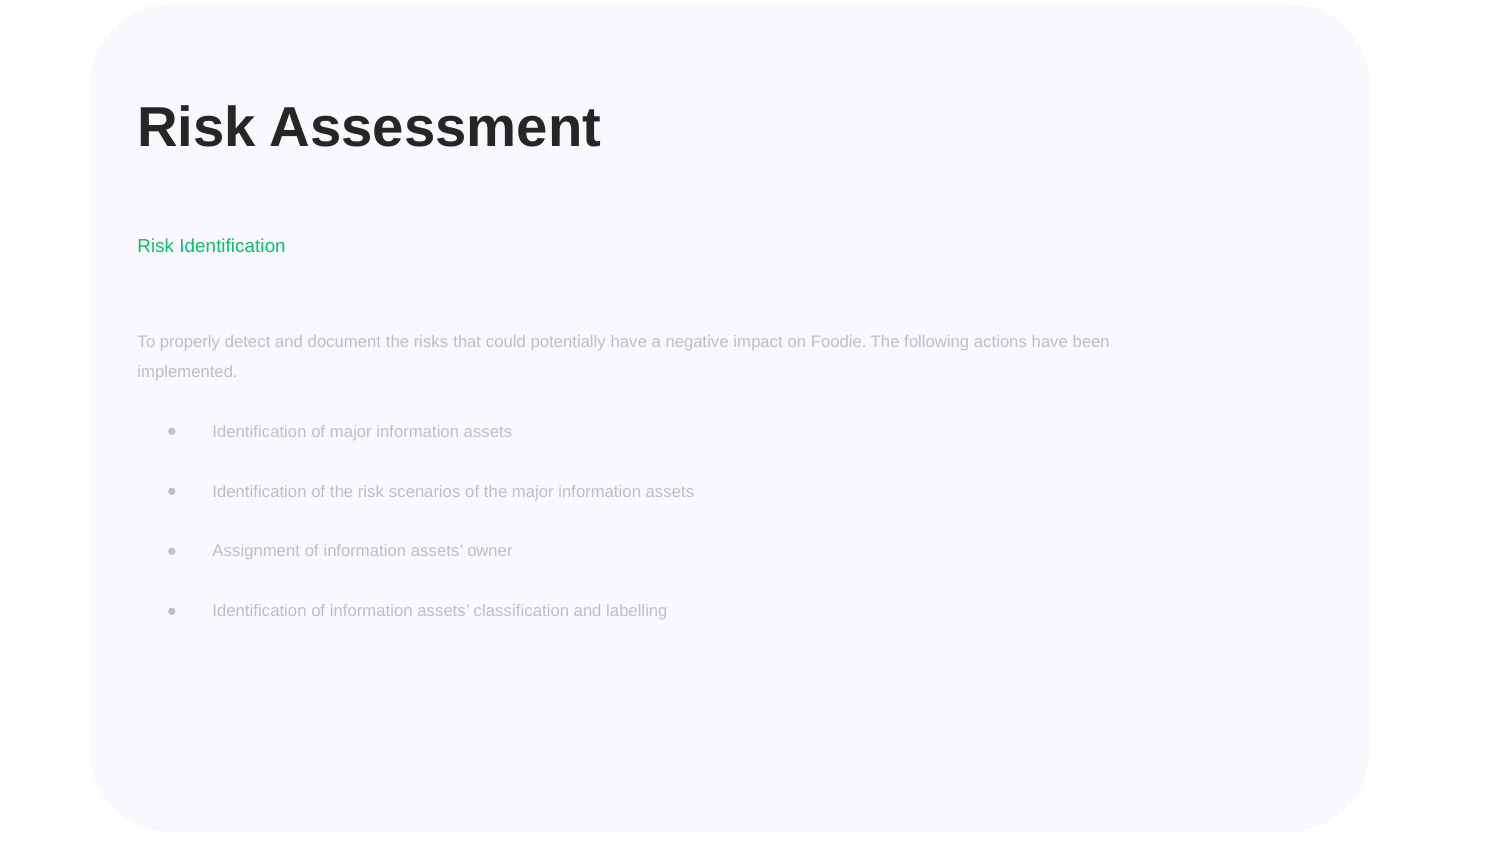

Risk Assessment

To properly detect and document the risks that could potentially have a negative impact on Foodie. The following actions have been implemented.

Identification of major information assets

Identification of the risk scenarios of the major information assets

Assignment of information assets’ owner

Identification of information assets’ classification and labelling

Risk Identification